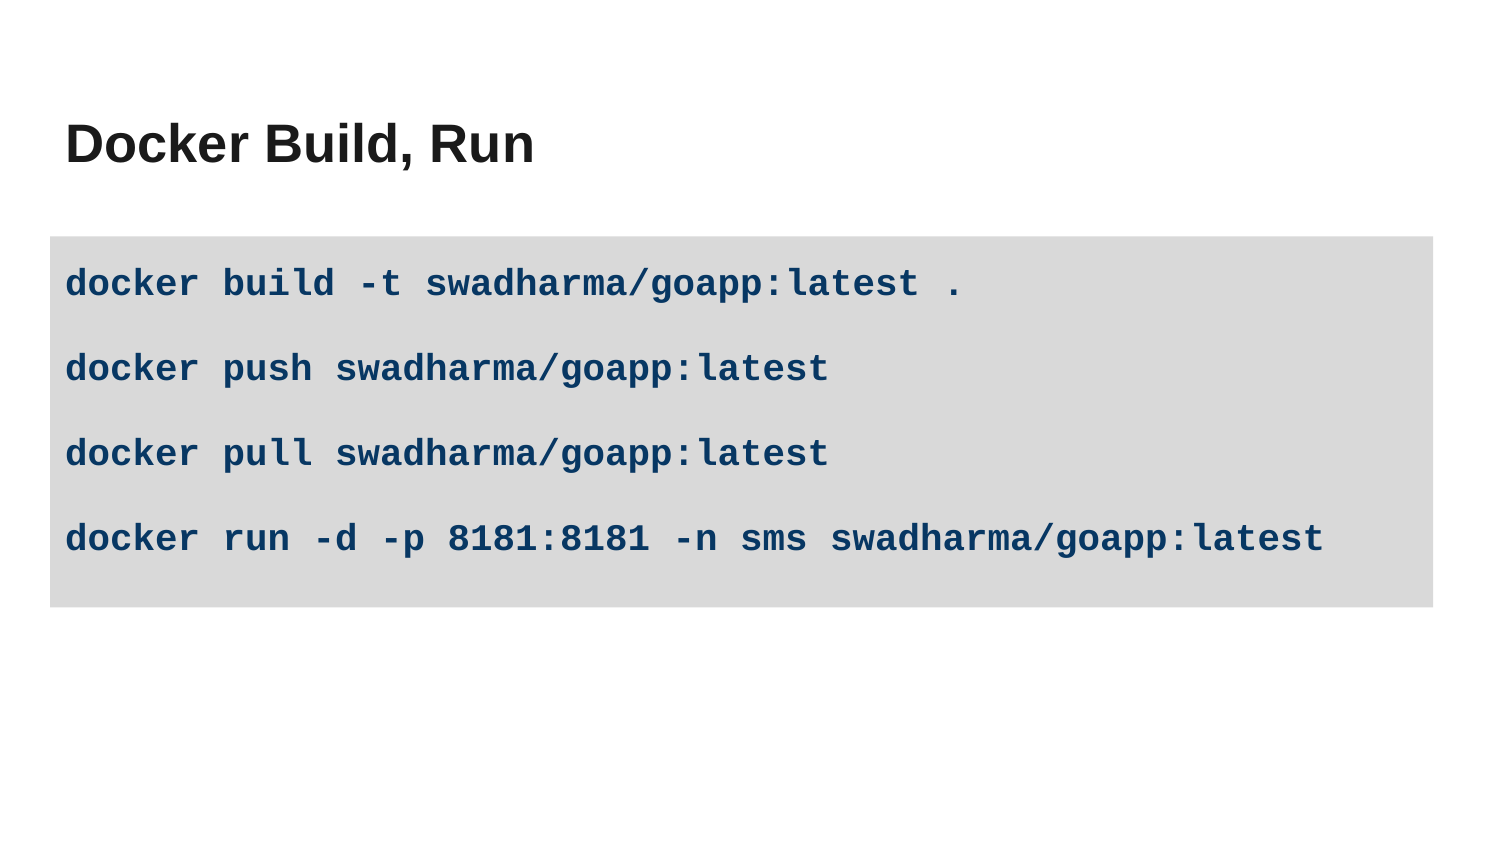

# Docker Build, Run
docker build -t swadharma/goapp:latest .
docker push swadharma/goapp:latest
docker pull swadharma/goapp:latest
docker run -d -p 8181:8181 -n sms swadharma/goapp:latest